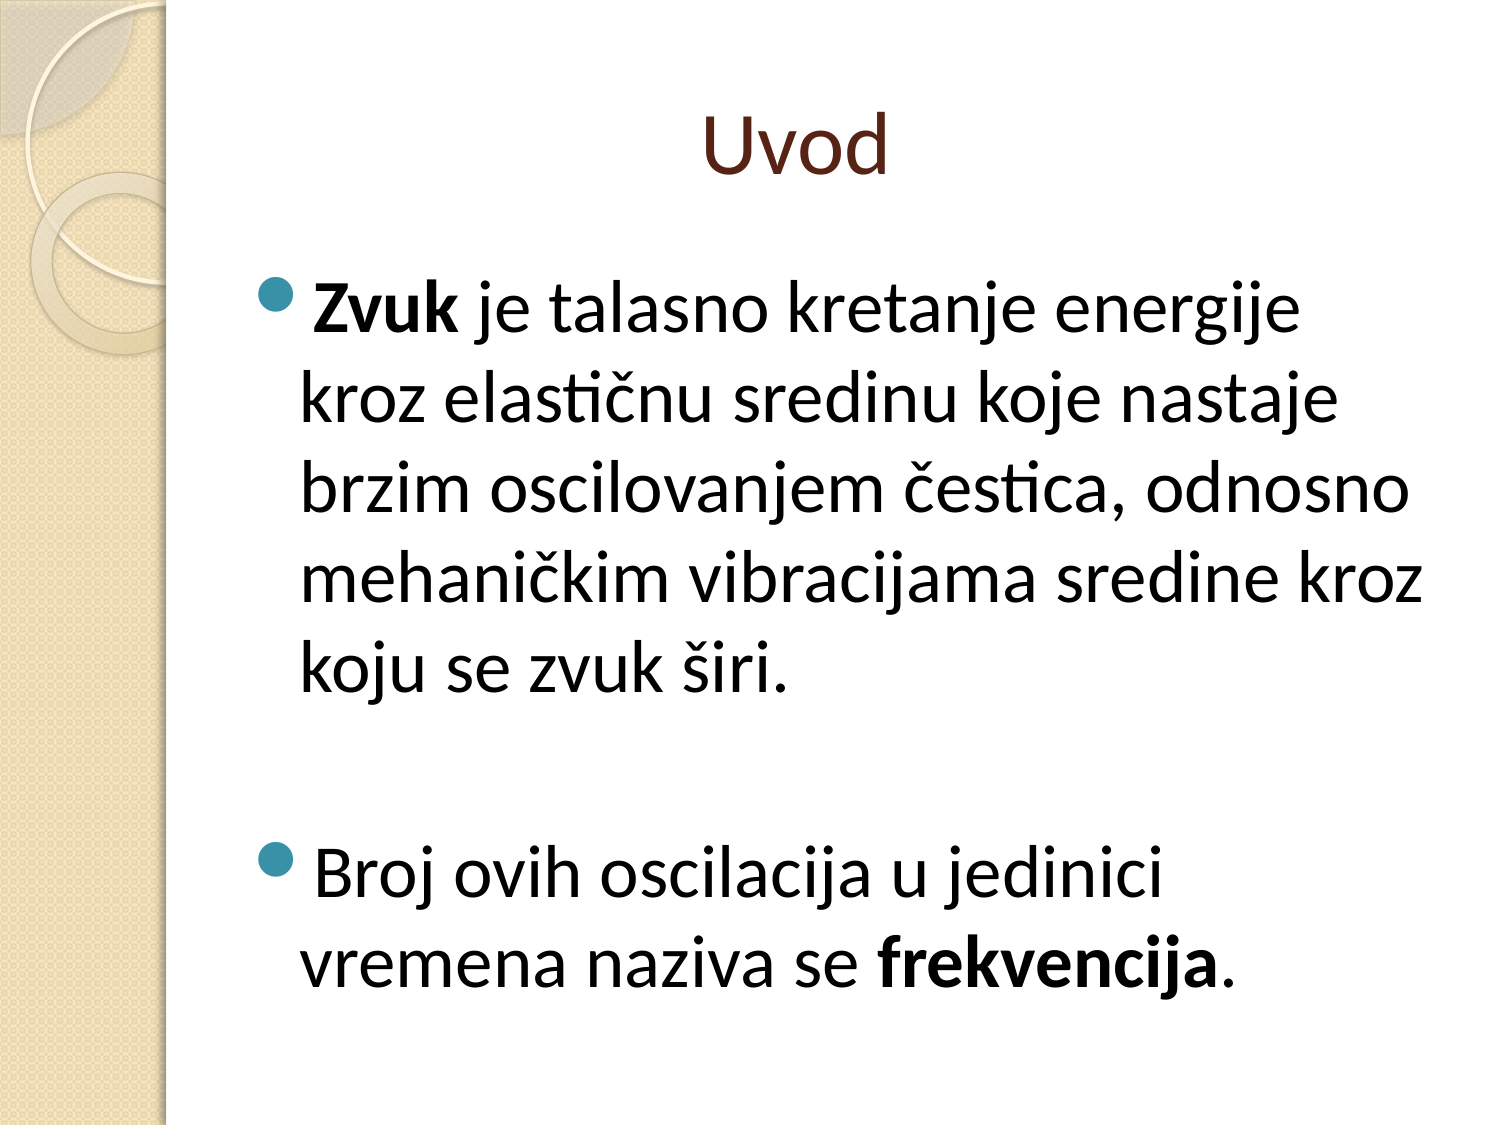

# Uvod
Zvuk je talasno kretanje energije kroz elastičnu sredinu koje nastaje brzim oscilovanjem čestica, odnosno mehaničkim vibracijama sredine kroz koju se zvuk širi.

Broj ovih oscilacija u jedinici vremena naziva se frekvencija.